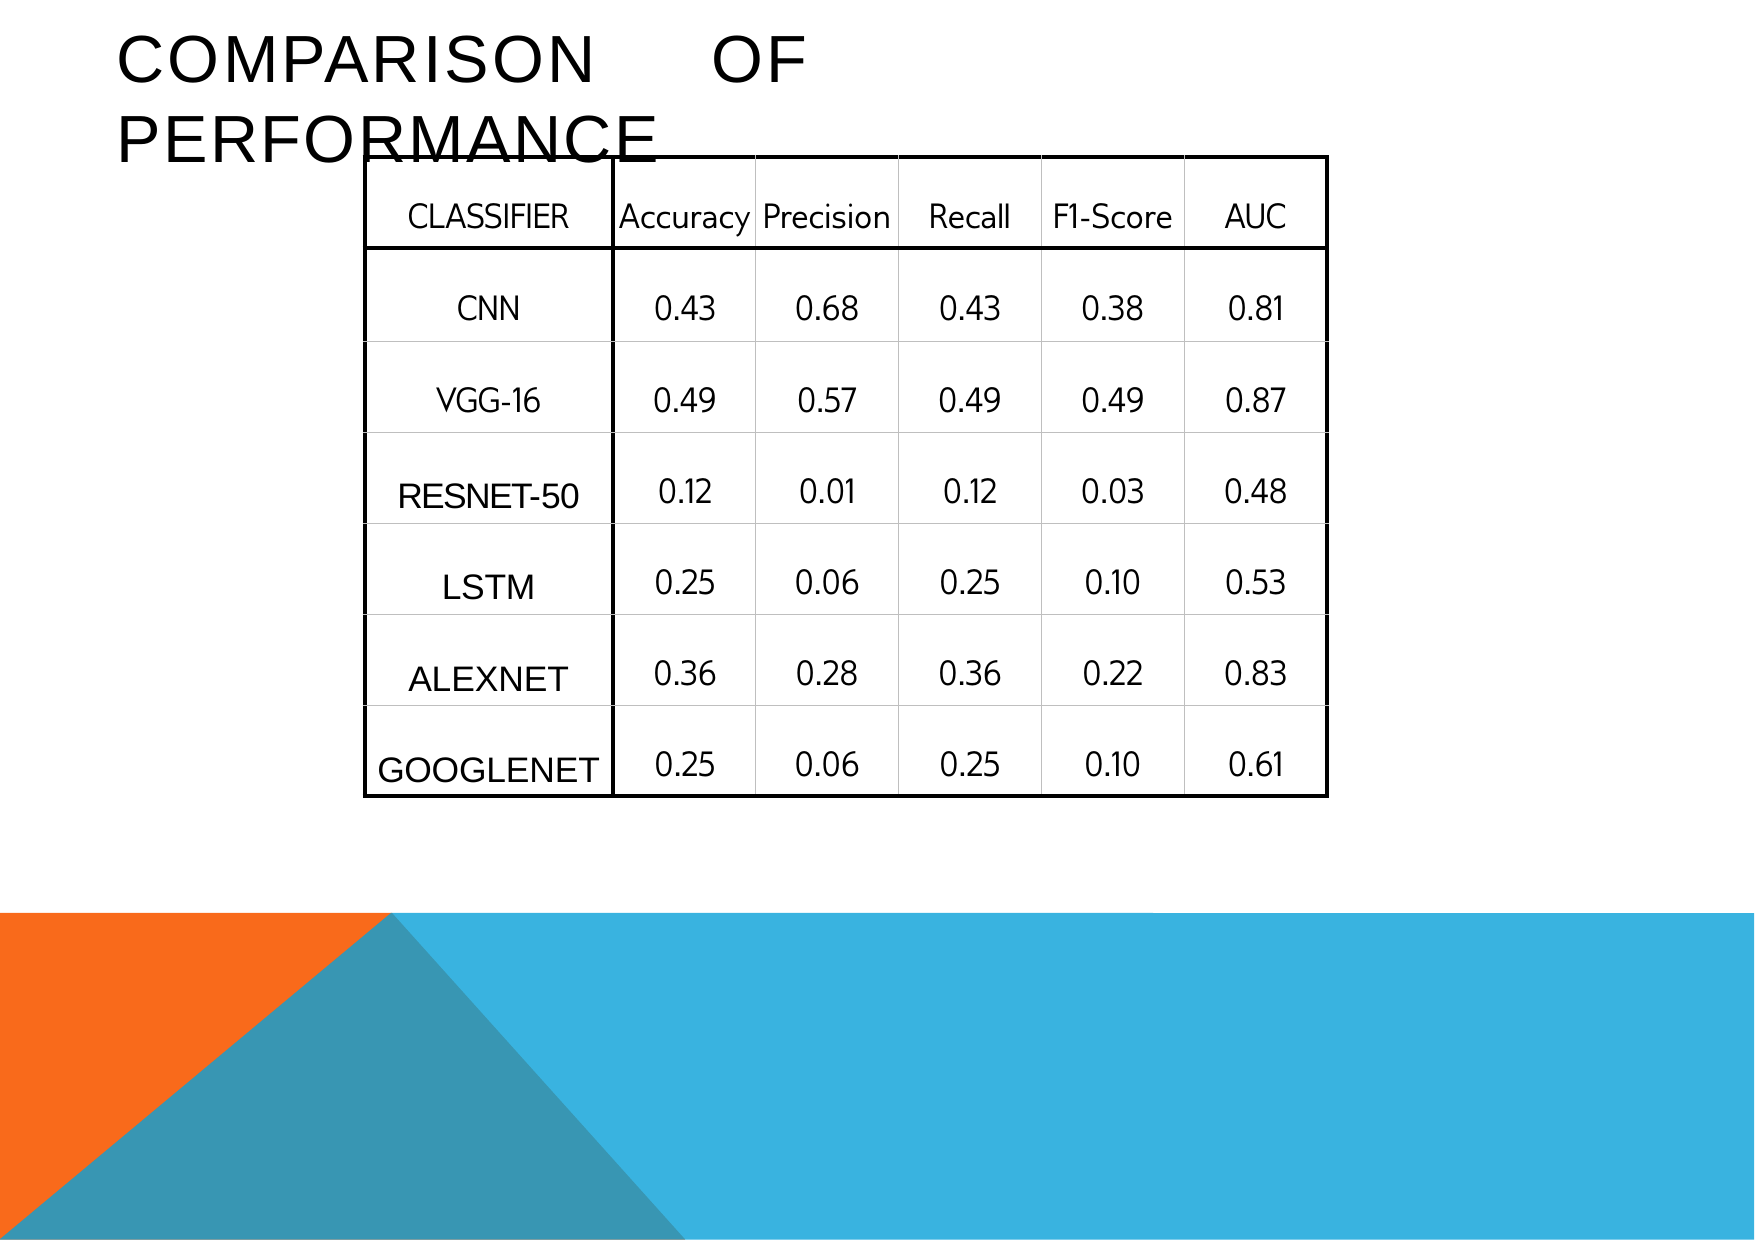

# COMPARISON	OF	PERFORMANCE
| CLASSIFIER | Accuracy | Precision | Recall | F1-Score | AUC |
| --- | --- | --- | --- | --- | --- |
| CNN | 0.43 | 0.68 | 0.43 | 0.38 | 0.81 |
| VGG-16 | 0.49 | 0.57 | 0.49 | 0.49 | 0.87 |
| RESNET-50 | 0.12 | 0.01 | 0.12 | 0.03 | 0.48 |
| LSTM | 0.25 | 0.06 | 0.25 | 0.10 | 0.53 |
| ALEXNET | 0.36 | 0.28 | 0.36 | 0.22 | 0.83 |
| GOOGLENET | 0.25 | 0.06 | 0.25 | 0.10 | 0.61 |